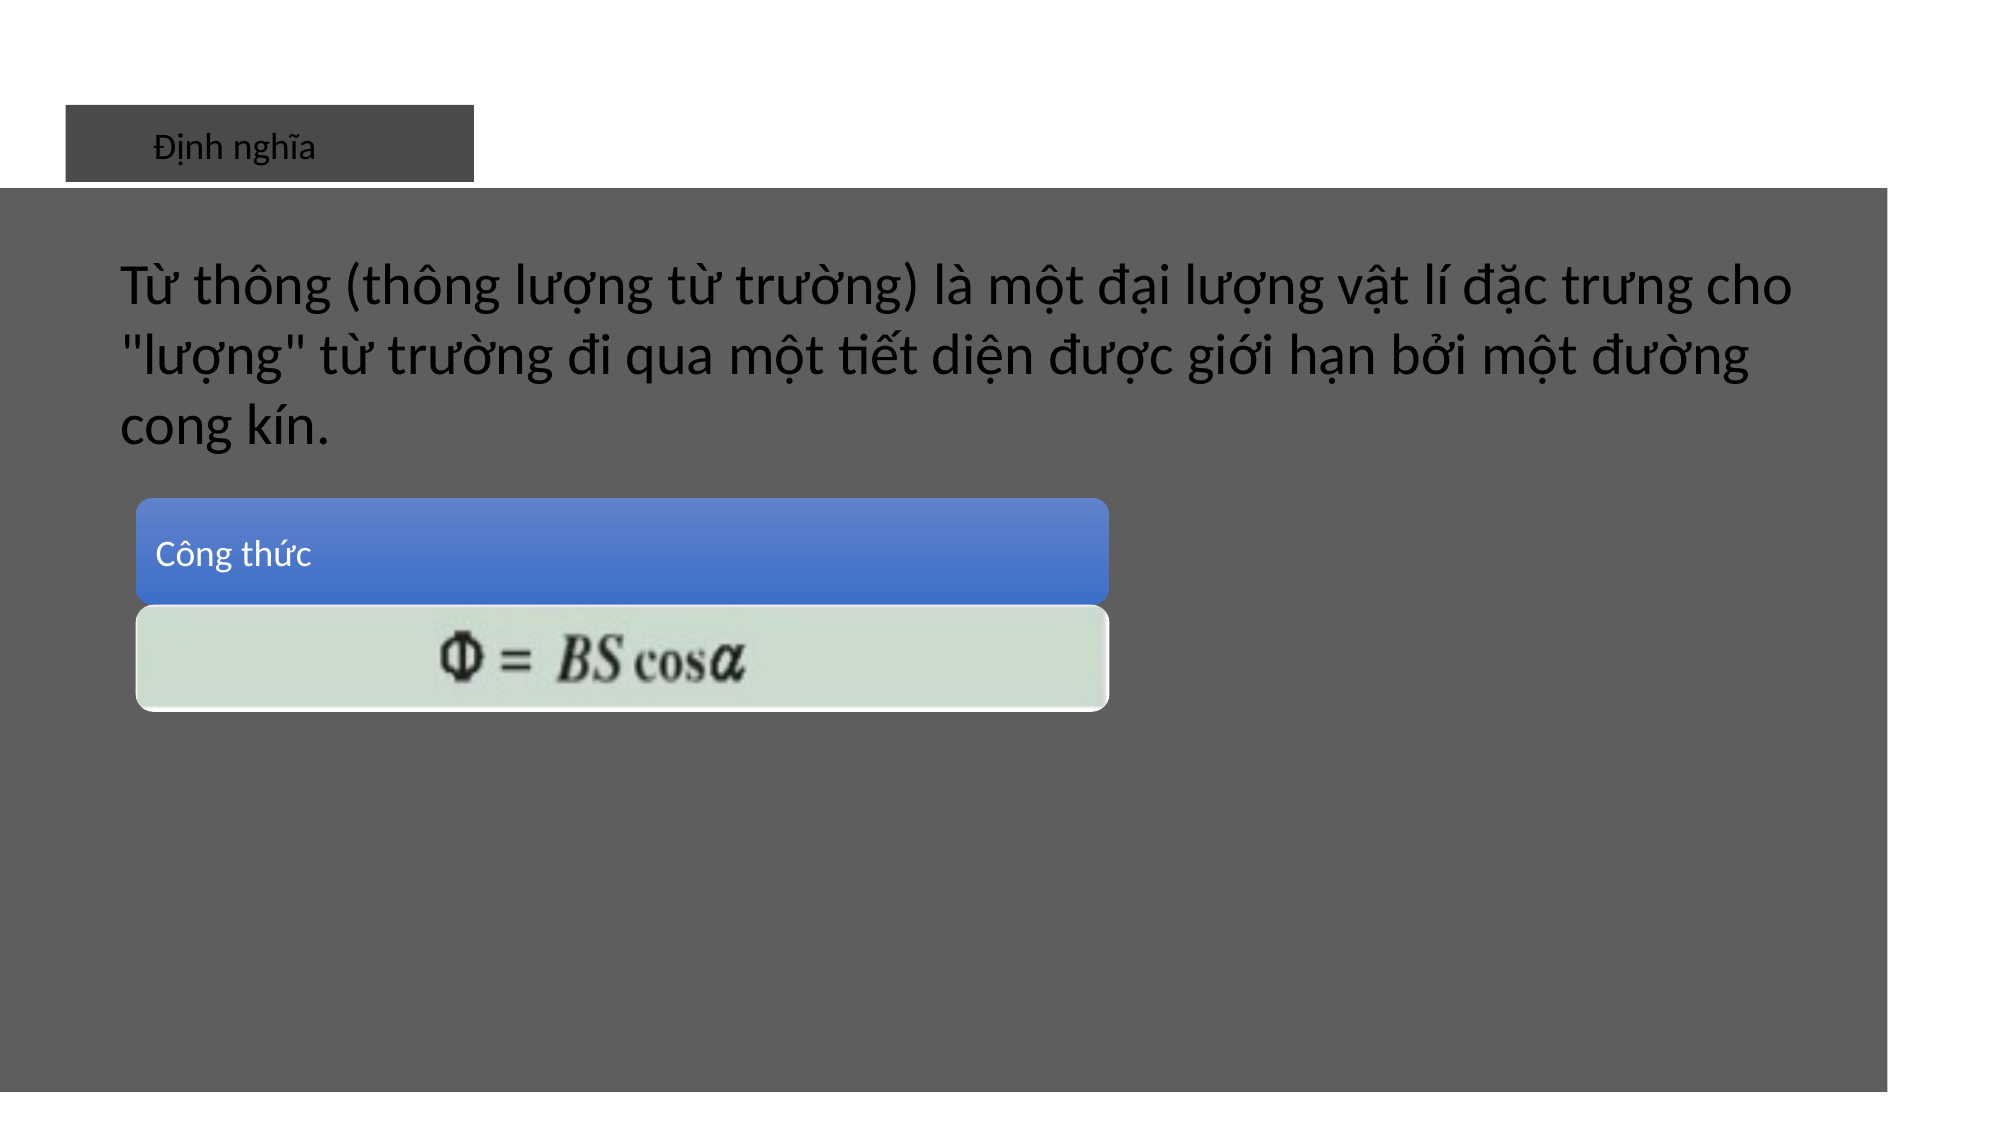

Định nghĩa

Từ thông (thông lượng từ trường) là một đại lượng vật lí đặc trưng cho "lượng" từ trường đi qua một tiết diện được giới hạn bởi một đường cong kín.
Công thức